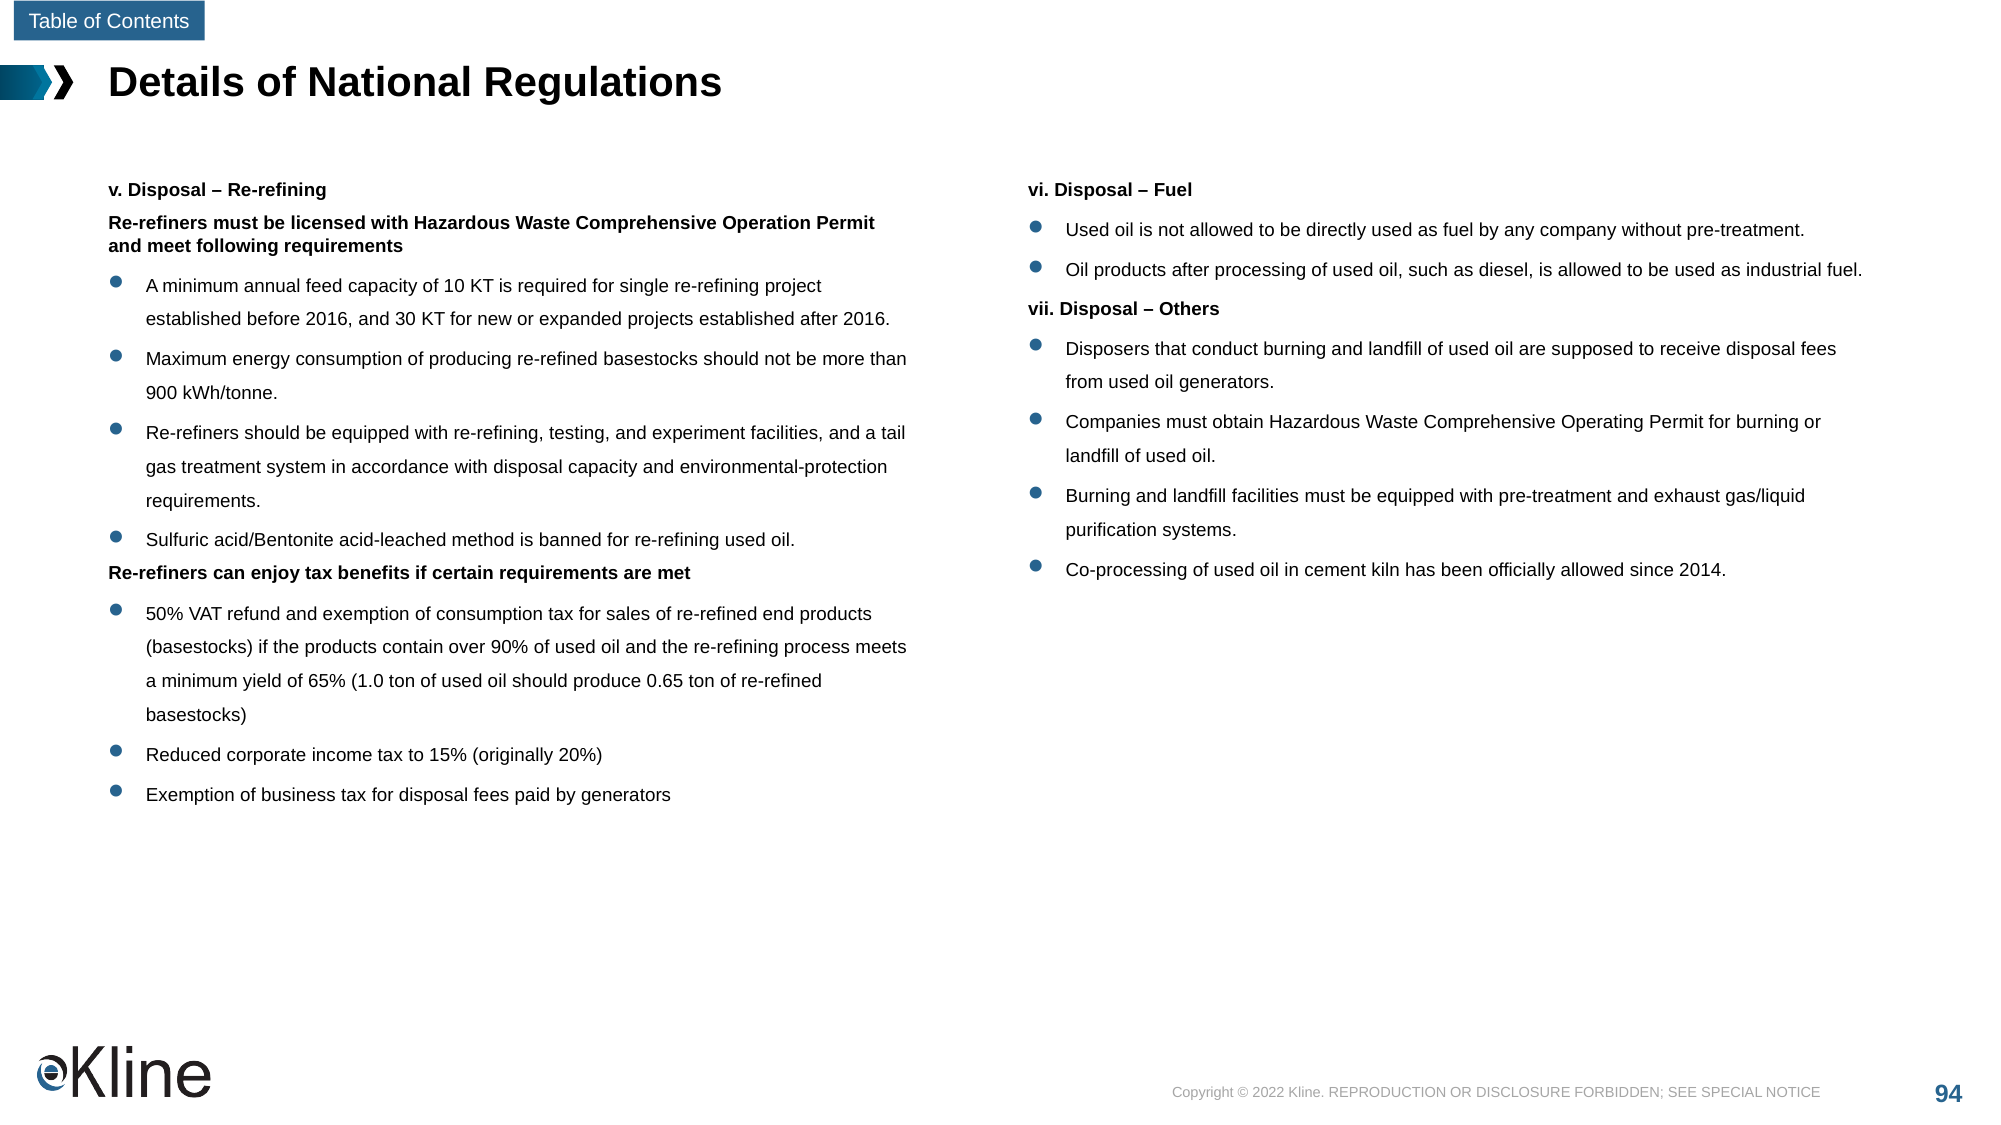

# Details of National Regulations
v. Disposal – Re-refining
Re-refiners must be licensed with Hazardous Waste Comprehensive Operation Permit and meet following requirements
A minimum annual feed capacity of 10 KT is required for single re-refining project established before 2016, and 30 KT for new or expanded projects established after 2016.
Maximum energy consumption of producing re-refined basestocks should not be more than 900 kWh/tonne.
Re-refiners should be equipped with re-refining, testing, and experiment facilities, and a tail gas treatment system in accordance with disposal capacity and environmental-protection requirements.
Sulfuric acid/Bentonite acid-leached method is banned for re-refining used oil.
Re-refiners can enjoy tax benefits if certain requirements are met
50% VAT refund and exemption of consumption tax for sales of re-refined end products (basestocks) if the products contain over 90% of used oil and the re-refining process meets a minimum yield of 65% (1.0 ton of used oil should produce 0.65 ton of re-refined basestocks)
Reduced corporate income tax to 15% (originally 20%)
Exemption of business tax for disposal fees paid by generators
vi. Disposal – Fuel
Used oil is not allowed to be directly used as fuel by any company without pre-treatment.
Oil products after processing of used oil, such as diesel, is allowed to be used as industrial fuel.
vii. Disposal – Others
Disposers that conduct burning and landfill of used oil are supposed to receive disposal fees from used oil generators.
Companies must obtain Hazardous Waste Comprehensive Operating Permit for burning or landfill of used oil.
Burning and landfill facilities must be equipped with pre-treatment and exhaust gas/liquid purification systems.
Co-processing of used oil in cement kiln has been officially allowed since 2014.